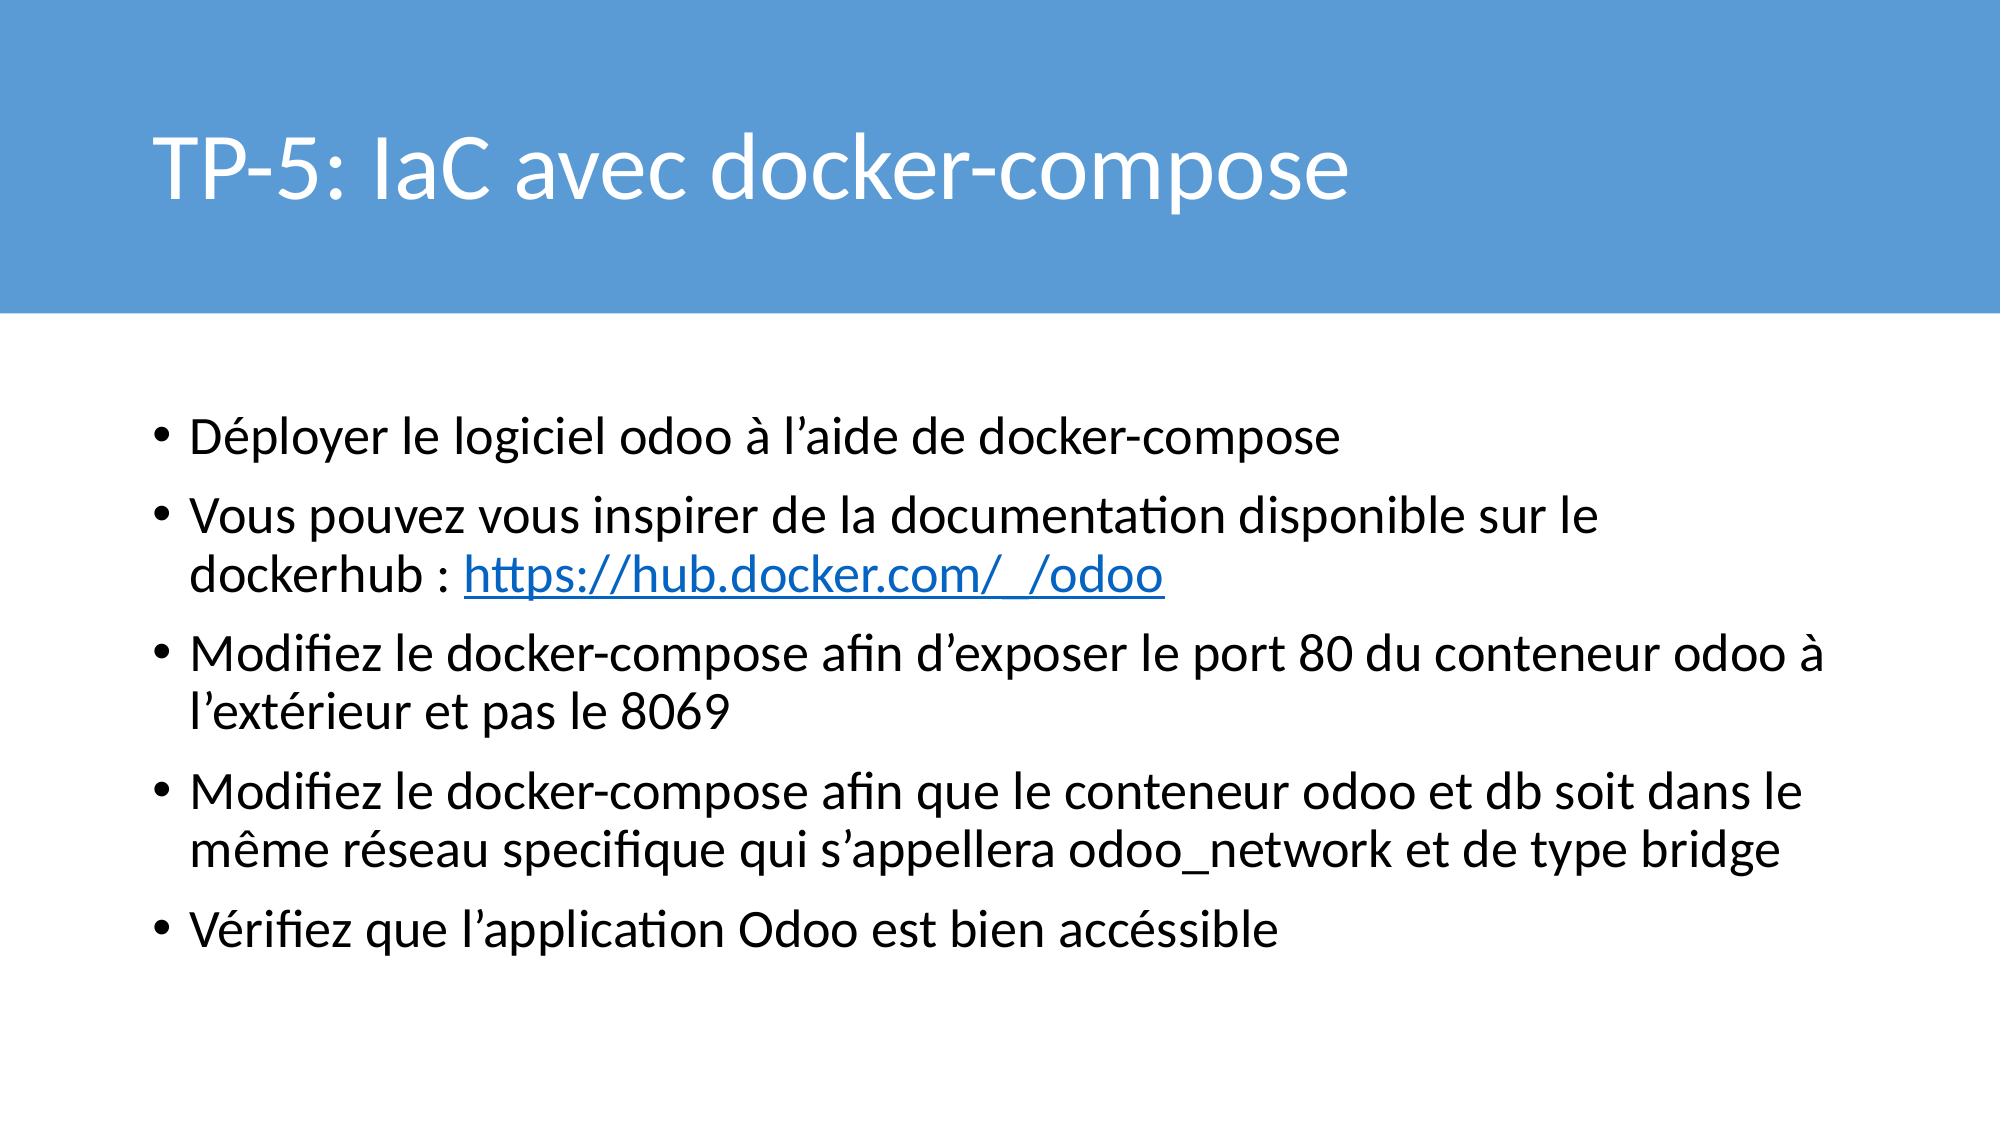

# TP-5: IaC avec docker-compose
Déployer le logiciel odoo à l’aide de docker-compose
Vous pouvez vous inspirer de la documentation disponible sur le dockerhub : https://hub.docker.com/_/odoo
Modifiez le docker-compose afin d’exposer le port 80 du conteneur odoo à l’extérieur et pas le 8069
Modifiez le docker-compose afin que le conteneur odoo et db soit dans le même réseau specifique qui s’appellera odoo_network et de type bridge
Vérifiez que l’application Odoo est bien accéssible